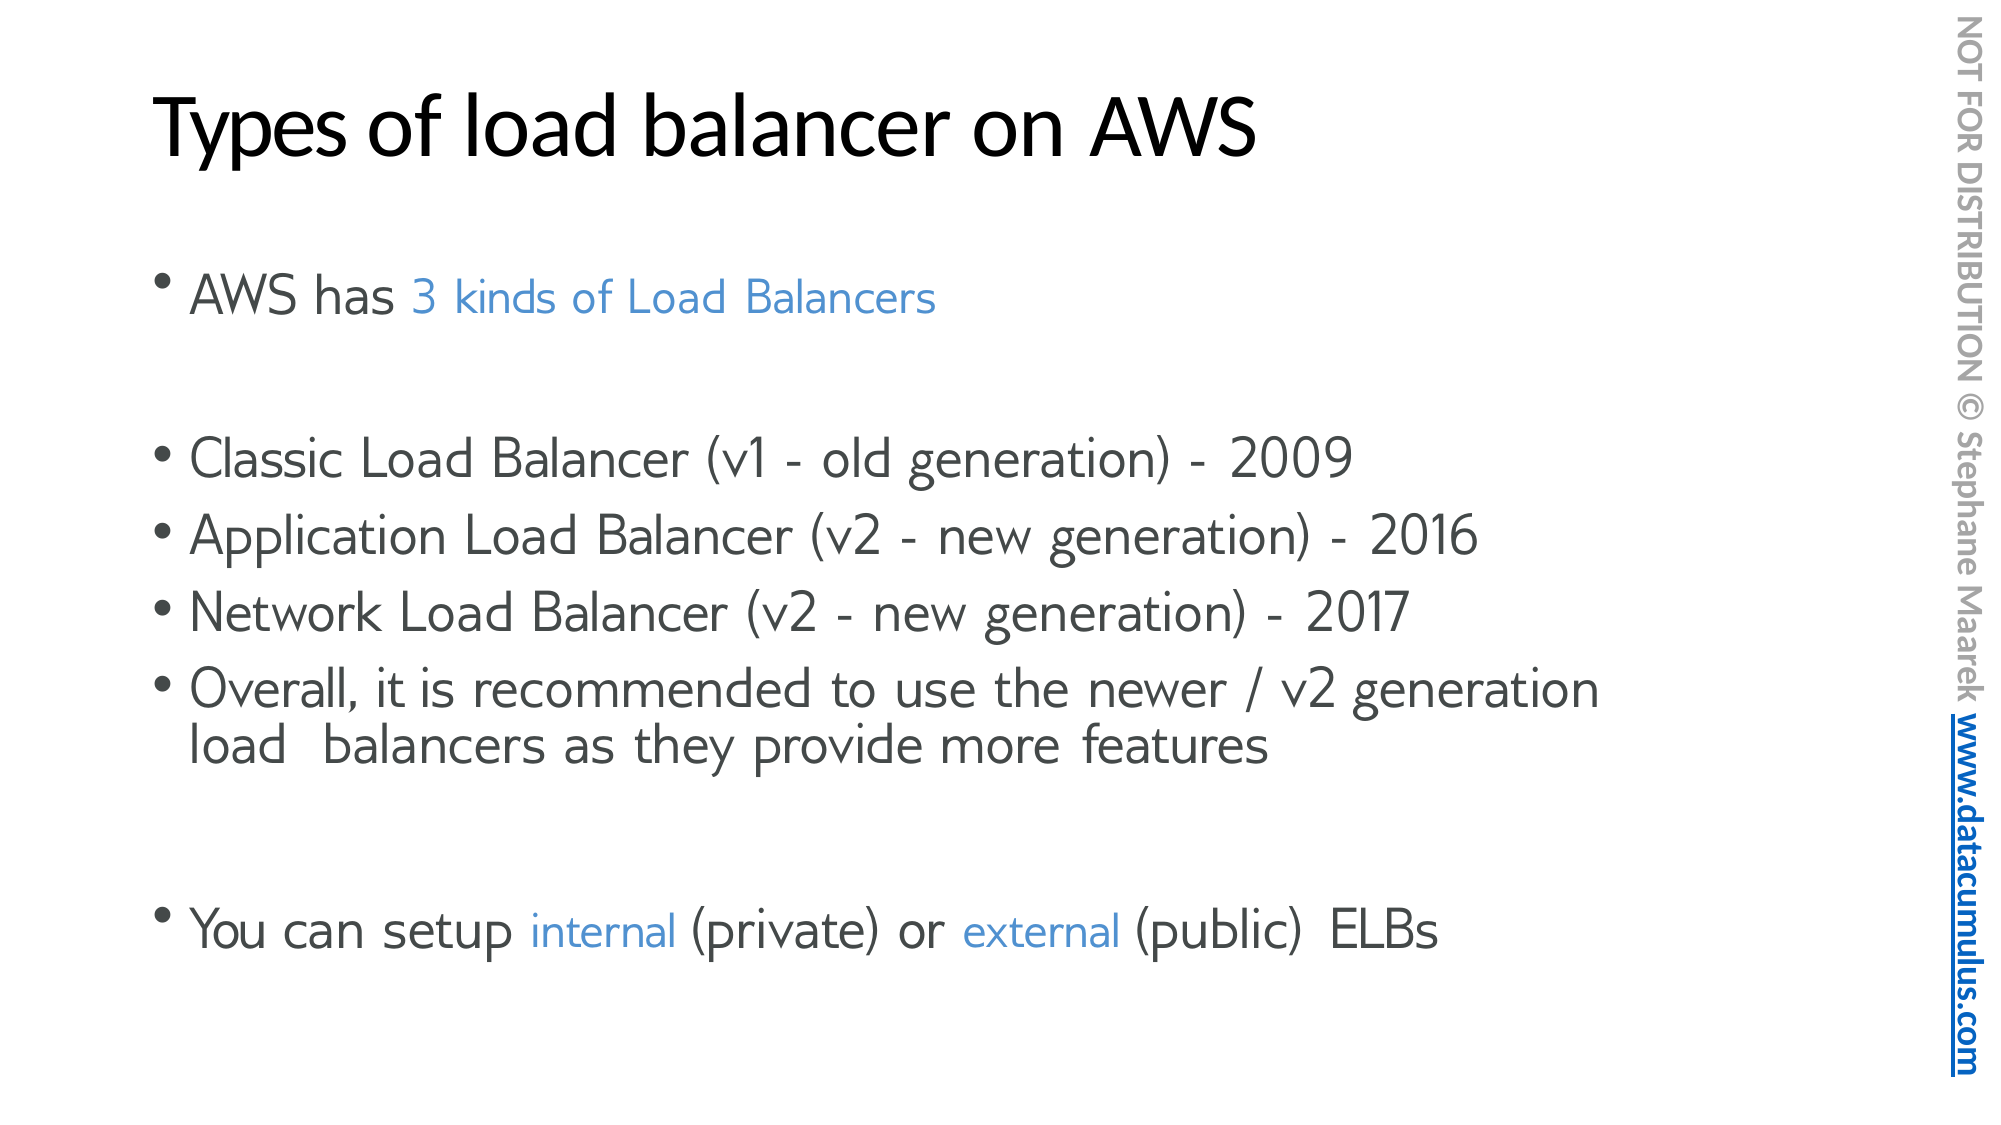

NOT FOR DISTRIBUTION © Stephane Maarek www.datacumulus.com
# Types of load balancer on AWS
AWS has 3 kinds of Load Balancers

Classic Load Balancer (v1 - old generation) - 2009
Application Load Balancer (v2 - new generation) - 2016
Network Load Balancer (v2 - new generation) - 2017
Overall, it is recommended to use the newer / v2 generation load  balancers as they provide more features

You can setup internal (private) or external (public) ELBs
© Stephane Maarek